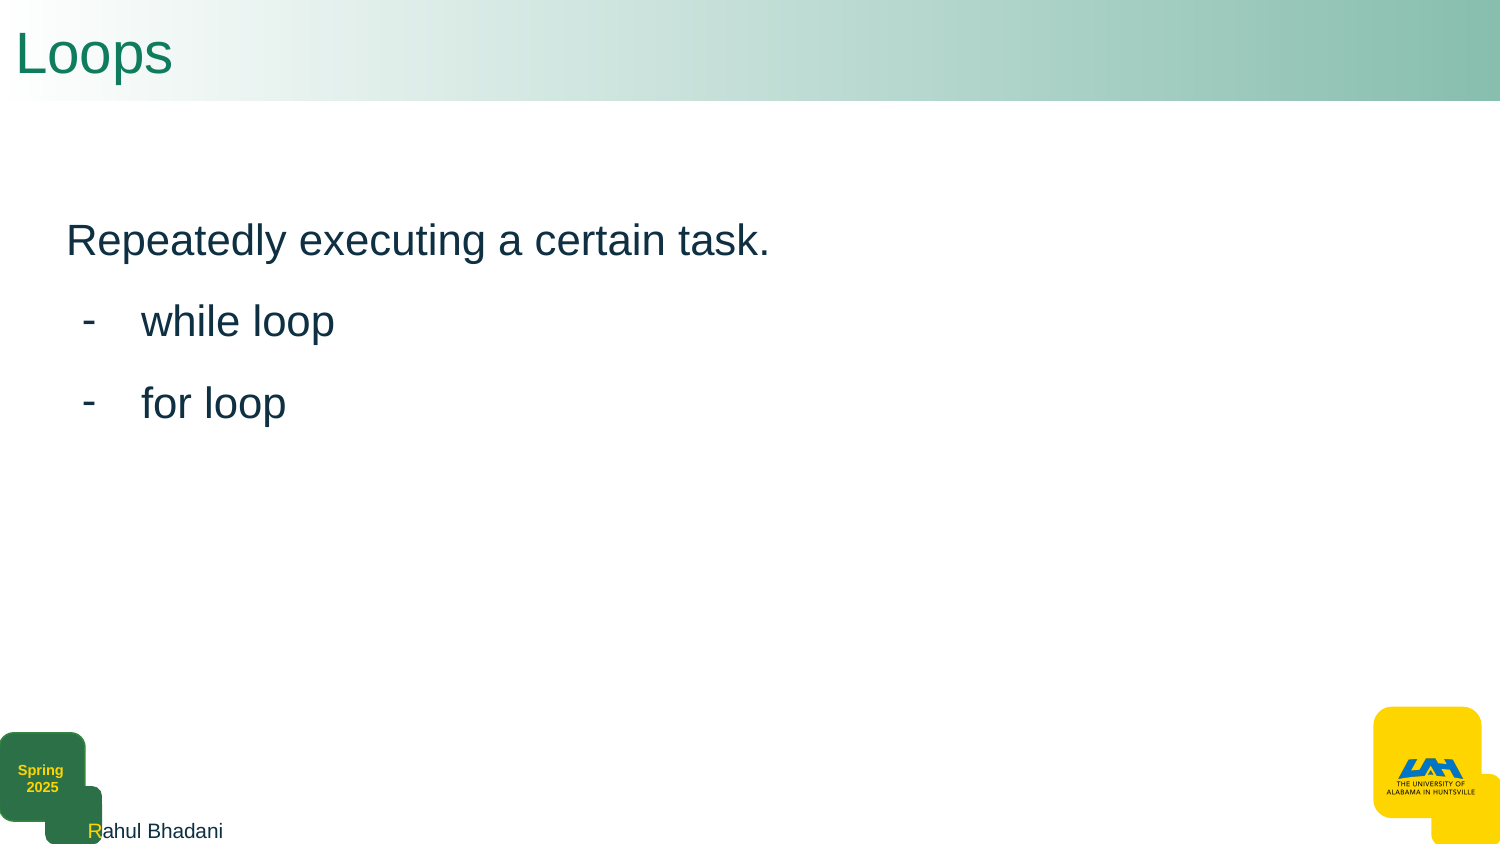

# Loops
Repeatedly executing a certain task.
while loop
for loop